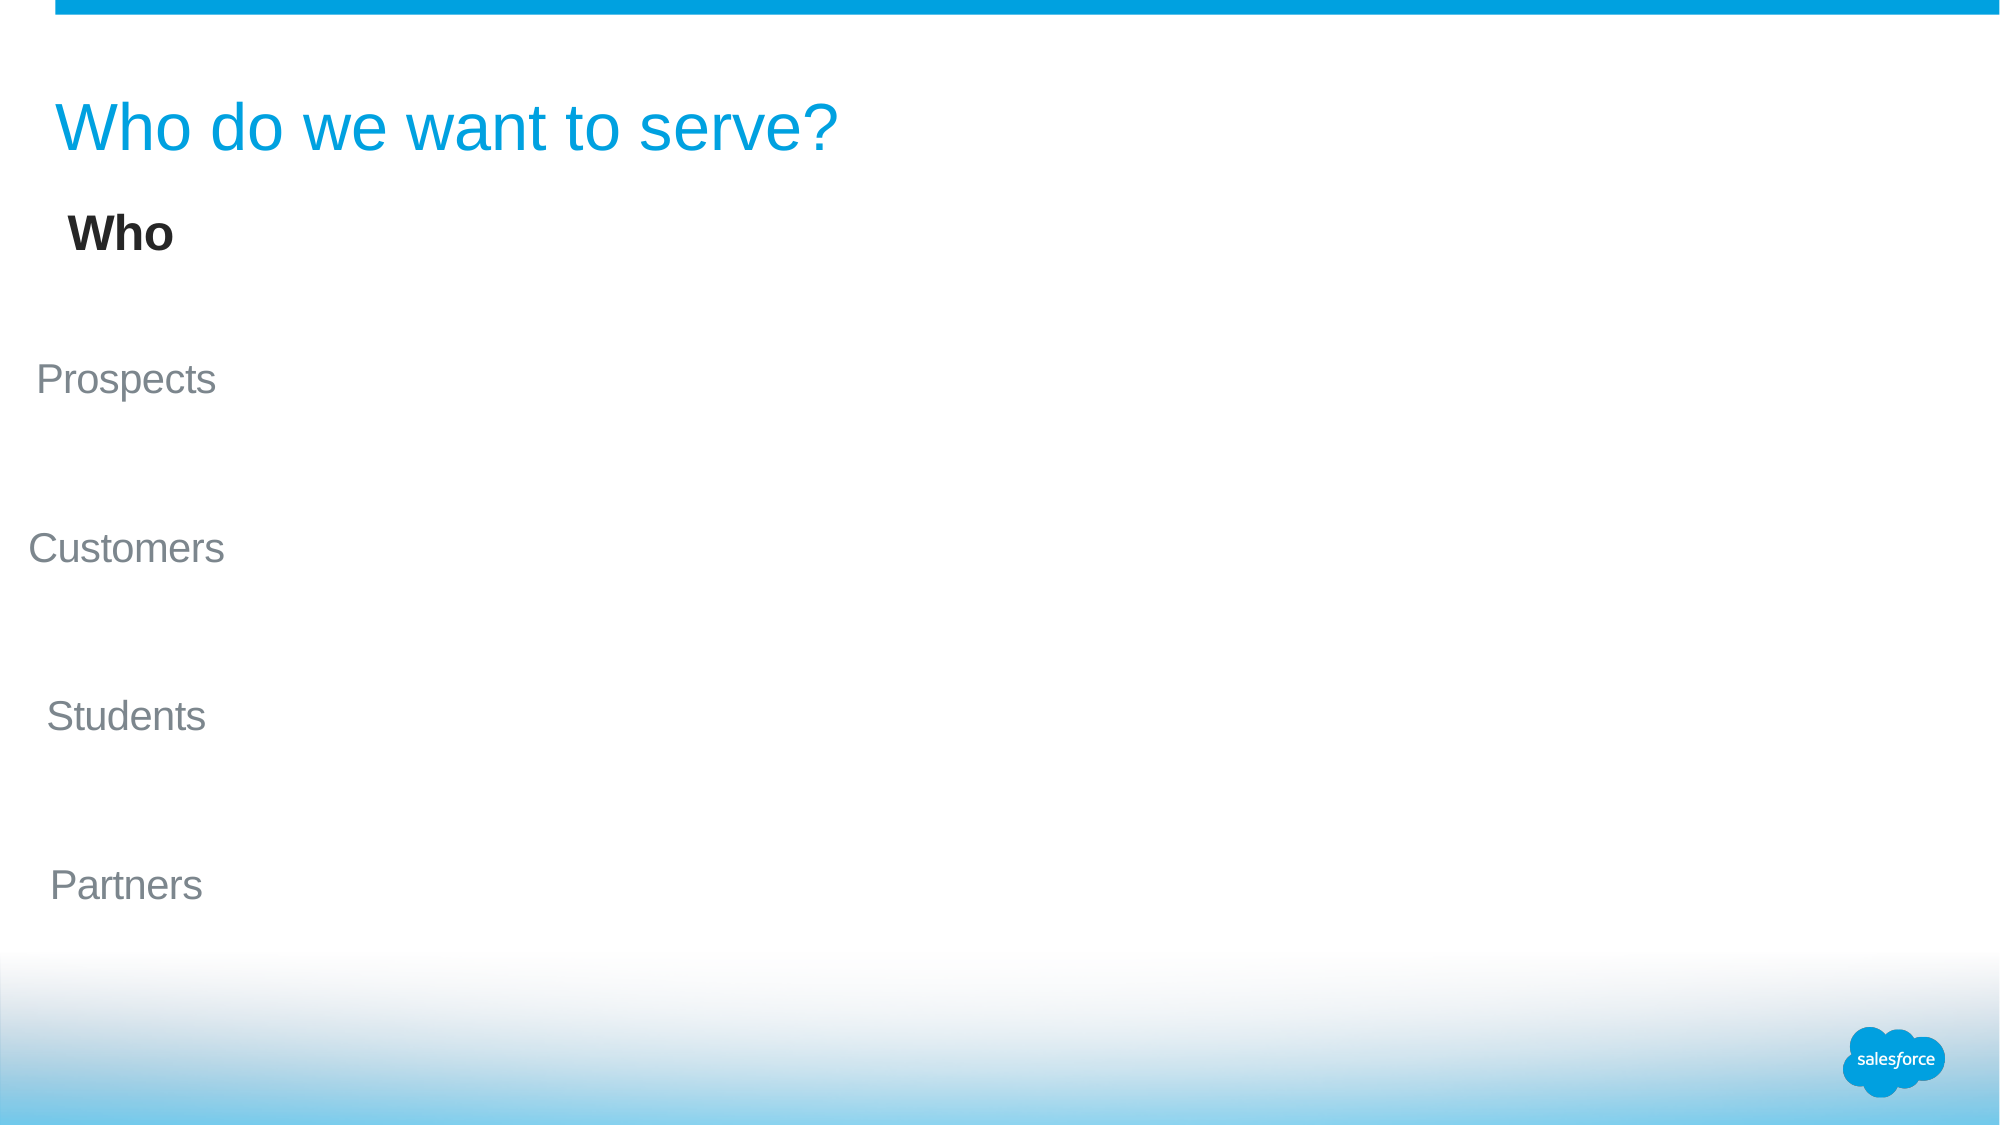

# Who do we want to serve?

Who
Prospects
Customers
Students
Partners